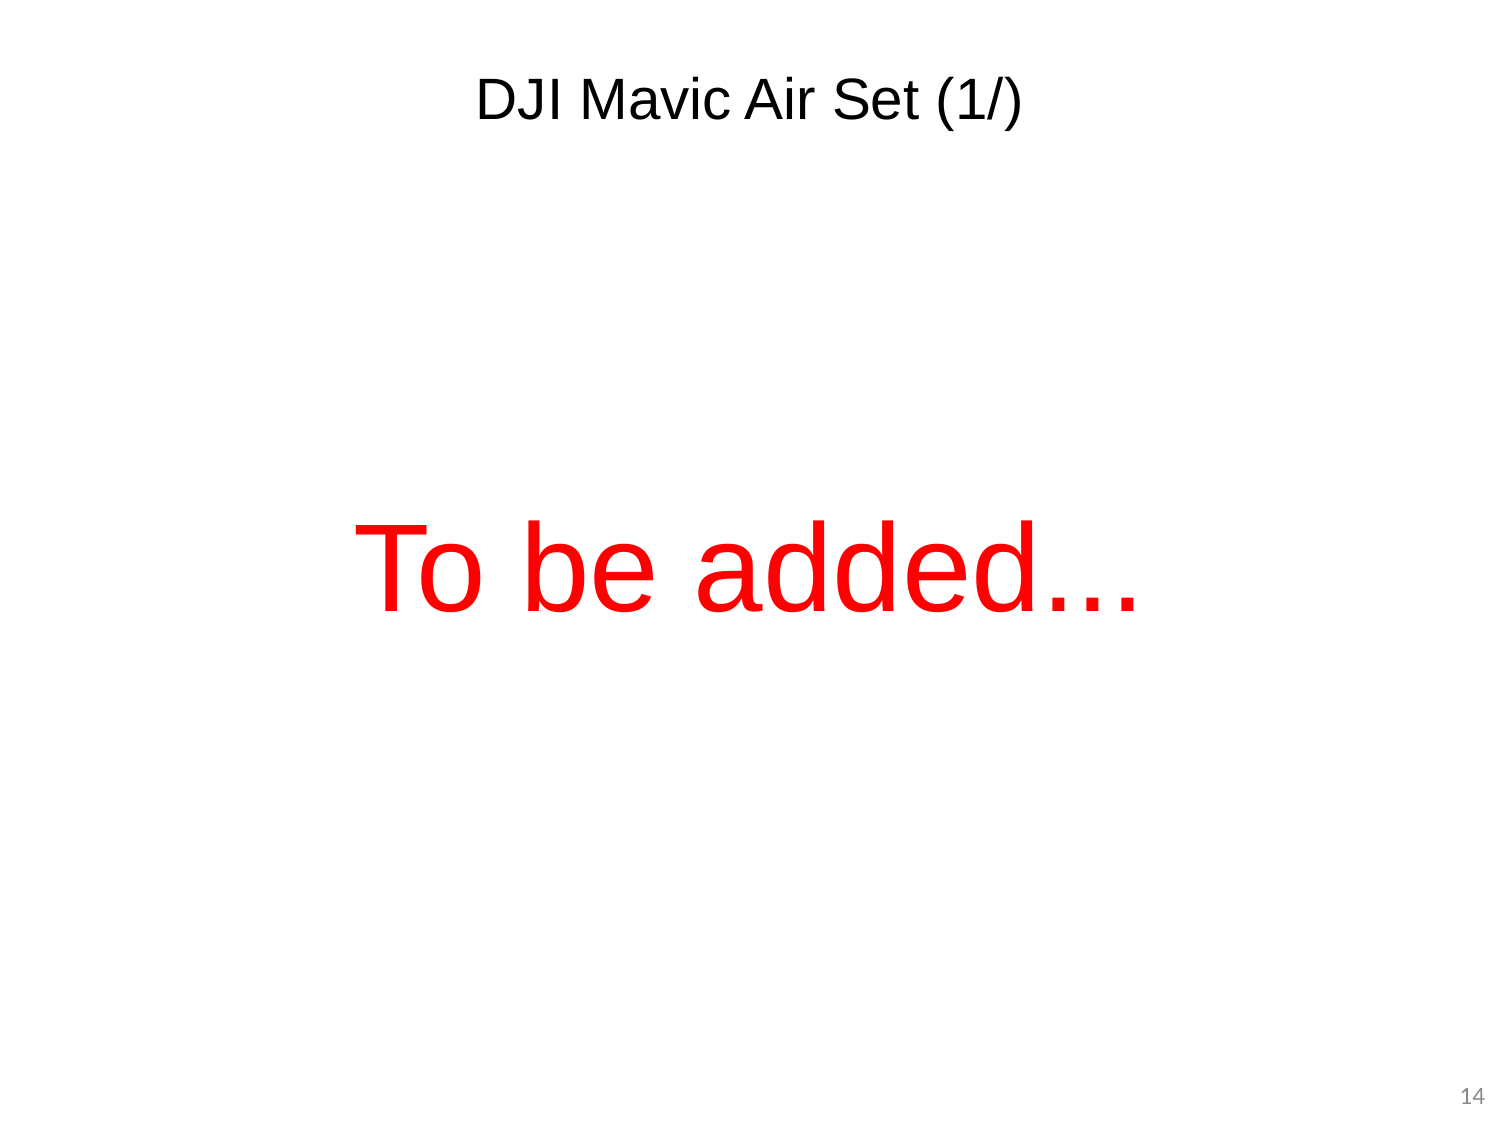

# DJI Mavic Air Set (1/)
To be added...
14